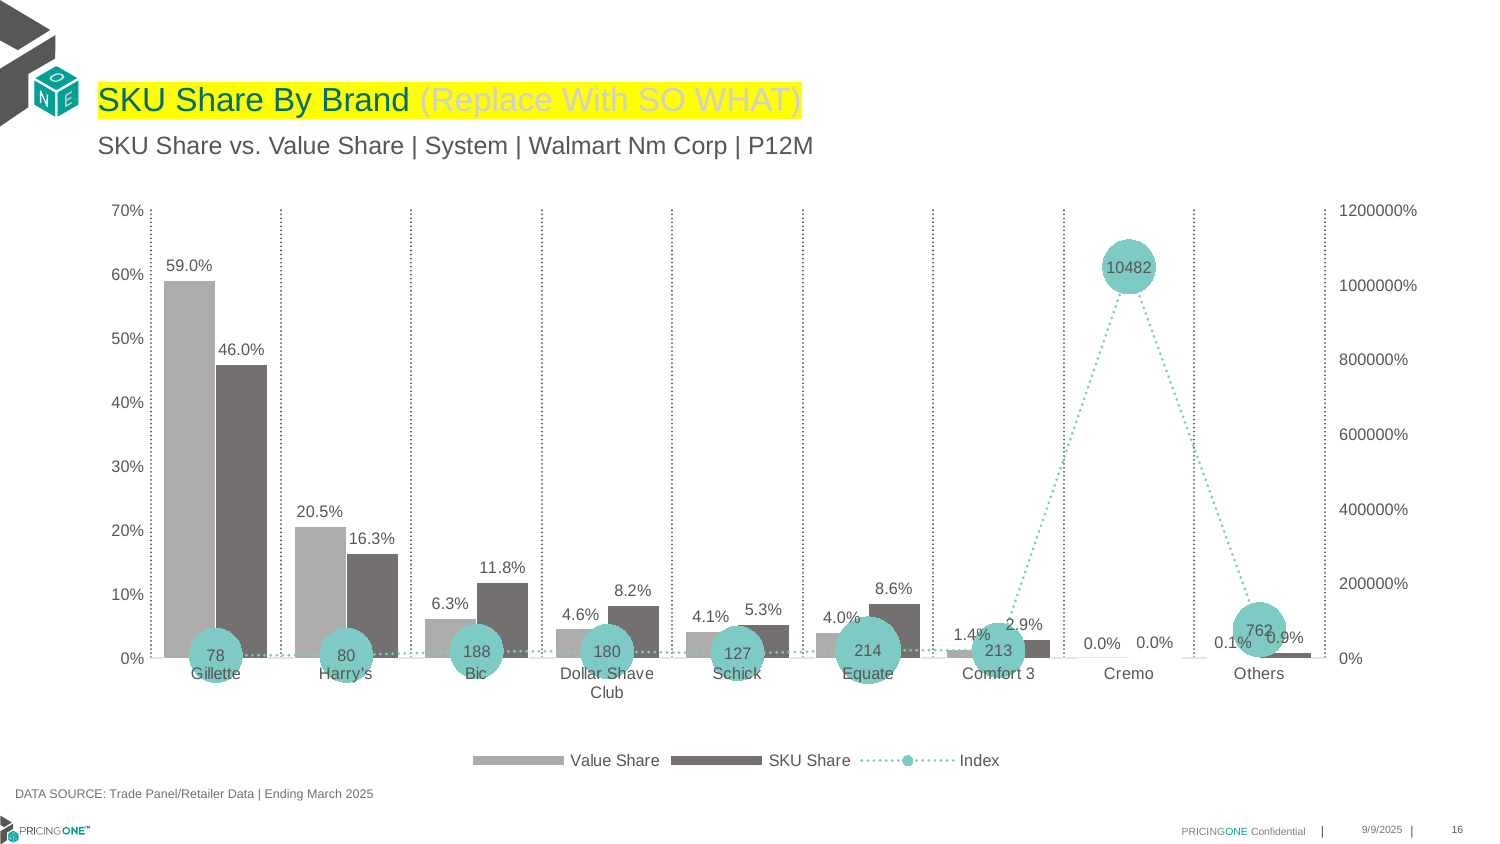

# SKU Share By Brand (Replace With SO WHAT)
SKU Share vs. Value Share | System | Walmart Nm Corp | P12M

### Chart

| Category | Value Share | SKU Share | Index |
|---|---|---|---|
| Gillette | 0.5901212886839937 | 0.4595619208087611 | 77.87584173308034 |
| Harry's | 0.2051444268620347 | 0.16343723673125515 | 79.66935257820637 |
| Bic | 0.06263264620099389 | 0.11794439764111192 | 188.3113756085246 |
| Dollar Shave Club | 0.0456218420807529 | 0.08213984835720296 | 180.04500609995404 |
| Schick | 0.04141829608641405 | 0.052653748946924976 | 127.12678676367943 |
| Equate | 0.040043314347797926 | 0.08550968828980615 | 213.5429838477107 |
| Comfort 3 | 0.01385365315143025 | 0.029486099410277987 | 212.8398848157523 |
| Cremo | 4.018686419062e-06 | 0.0004212299915753998 | 10481.783041776096 |
| Others | 0.0011605139001635368 | 0.008845829823083398 | 762.2338536261276 |
DATA SOURCE: Trade Panel/Retailer Data | Ending March 2025

9/9/2025
16